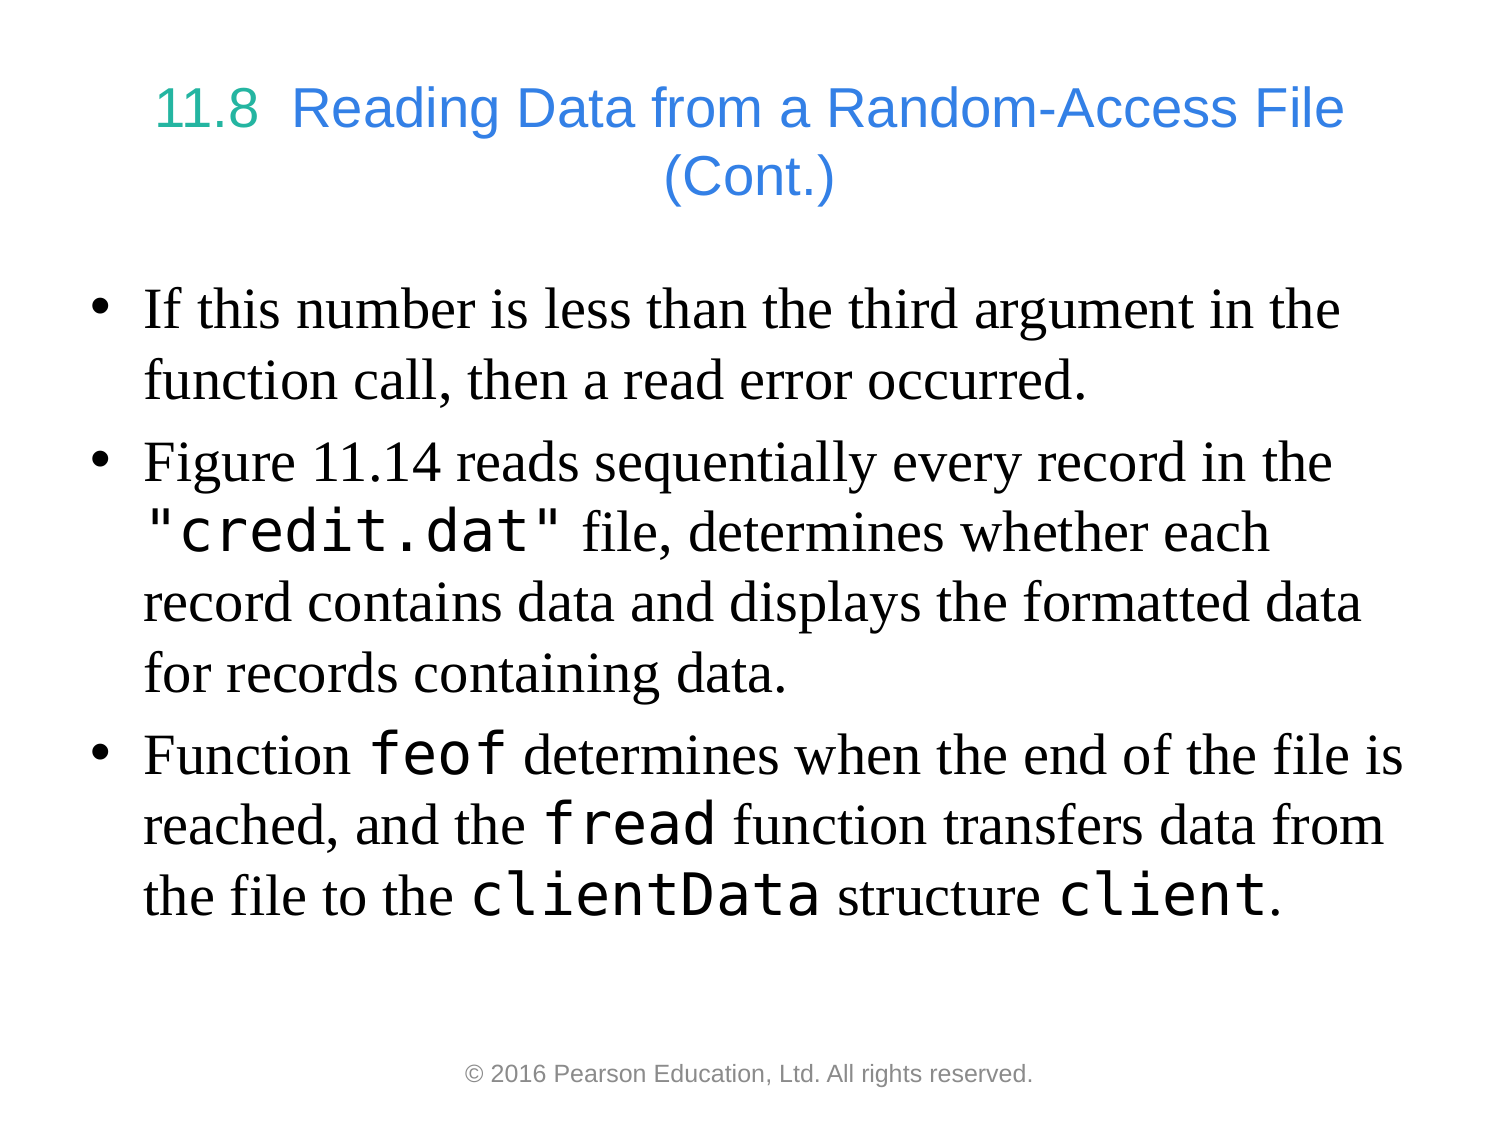

# 11.8  Reading Data from a Random-Access File (Cont.)
If this number is less than the third argument in the function call, then a read error occurred.
Figure 11.14 reads sequentially every record in the "credit.dat" file, determines whether each record contains data and displays the formatted data for records containing data.
Function feof determines when the end of the file is reached, and the fread function transfers data from the file to the clientData structure client.
© 2016 Pearson Education, Ltd. All rights reserved.